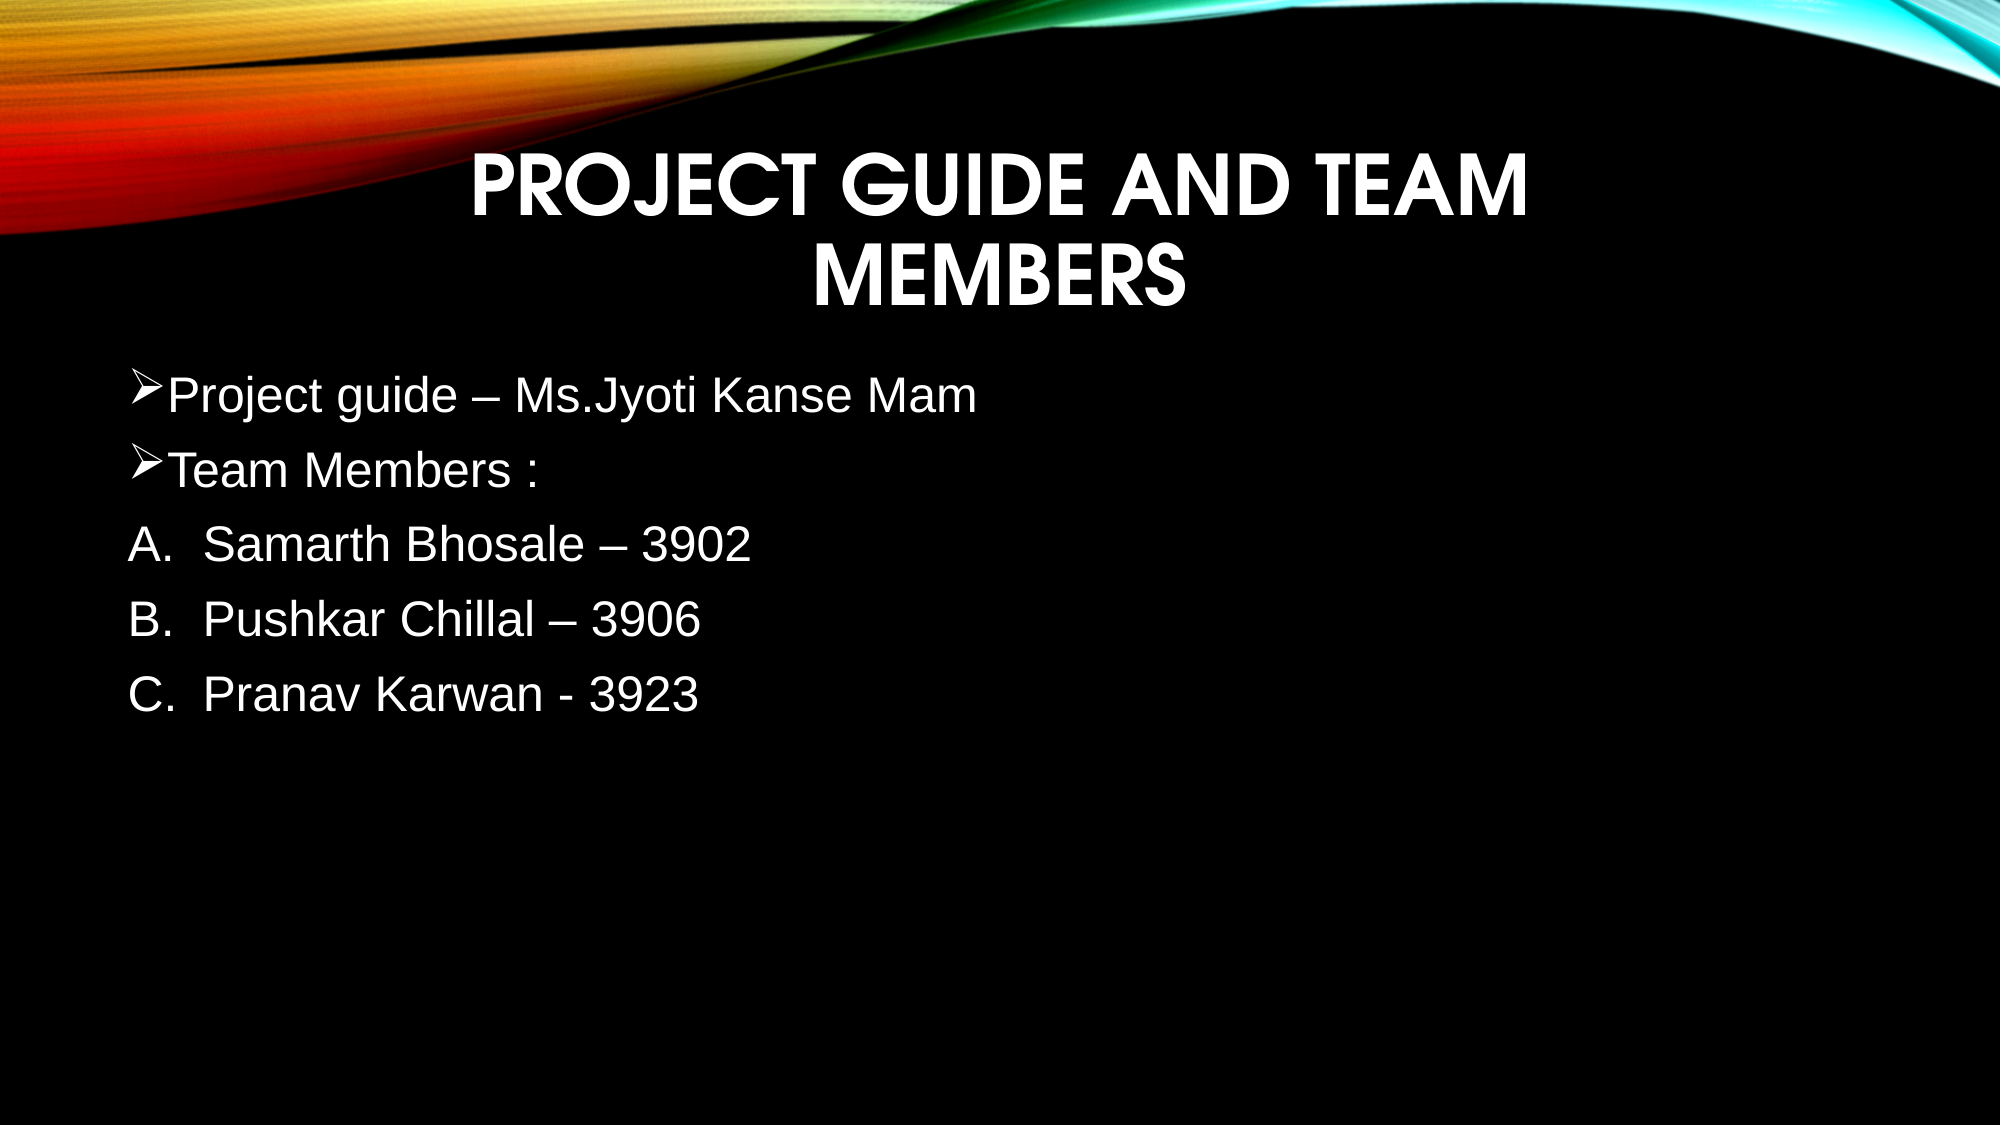

# Project guide and team members
Project guide – Ms.Jyoti Kanse Mam
Team Members :
Samarth Bhosale – 3902
Pushkar Chillal – 3906
Pranav Karwan - 3923